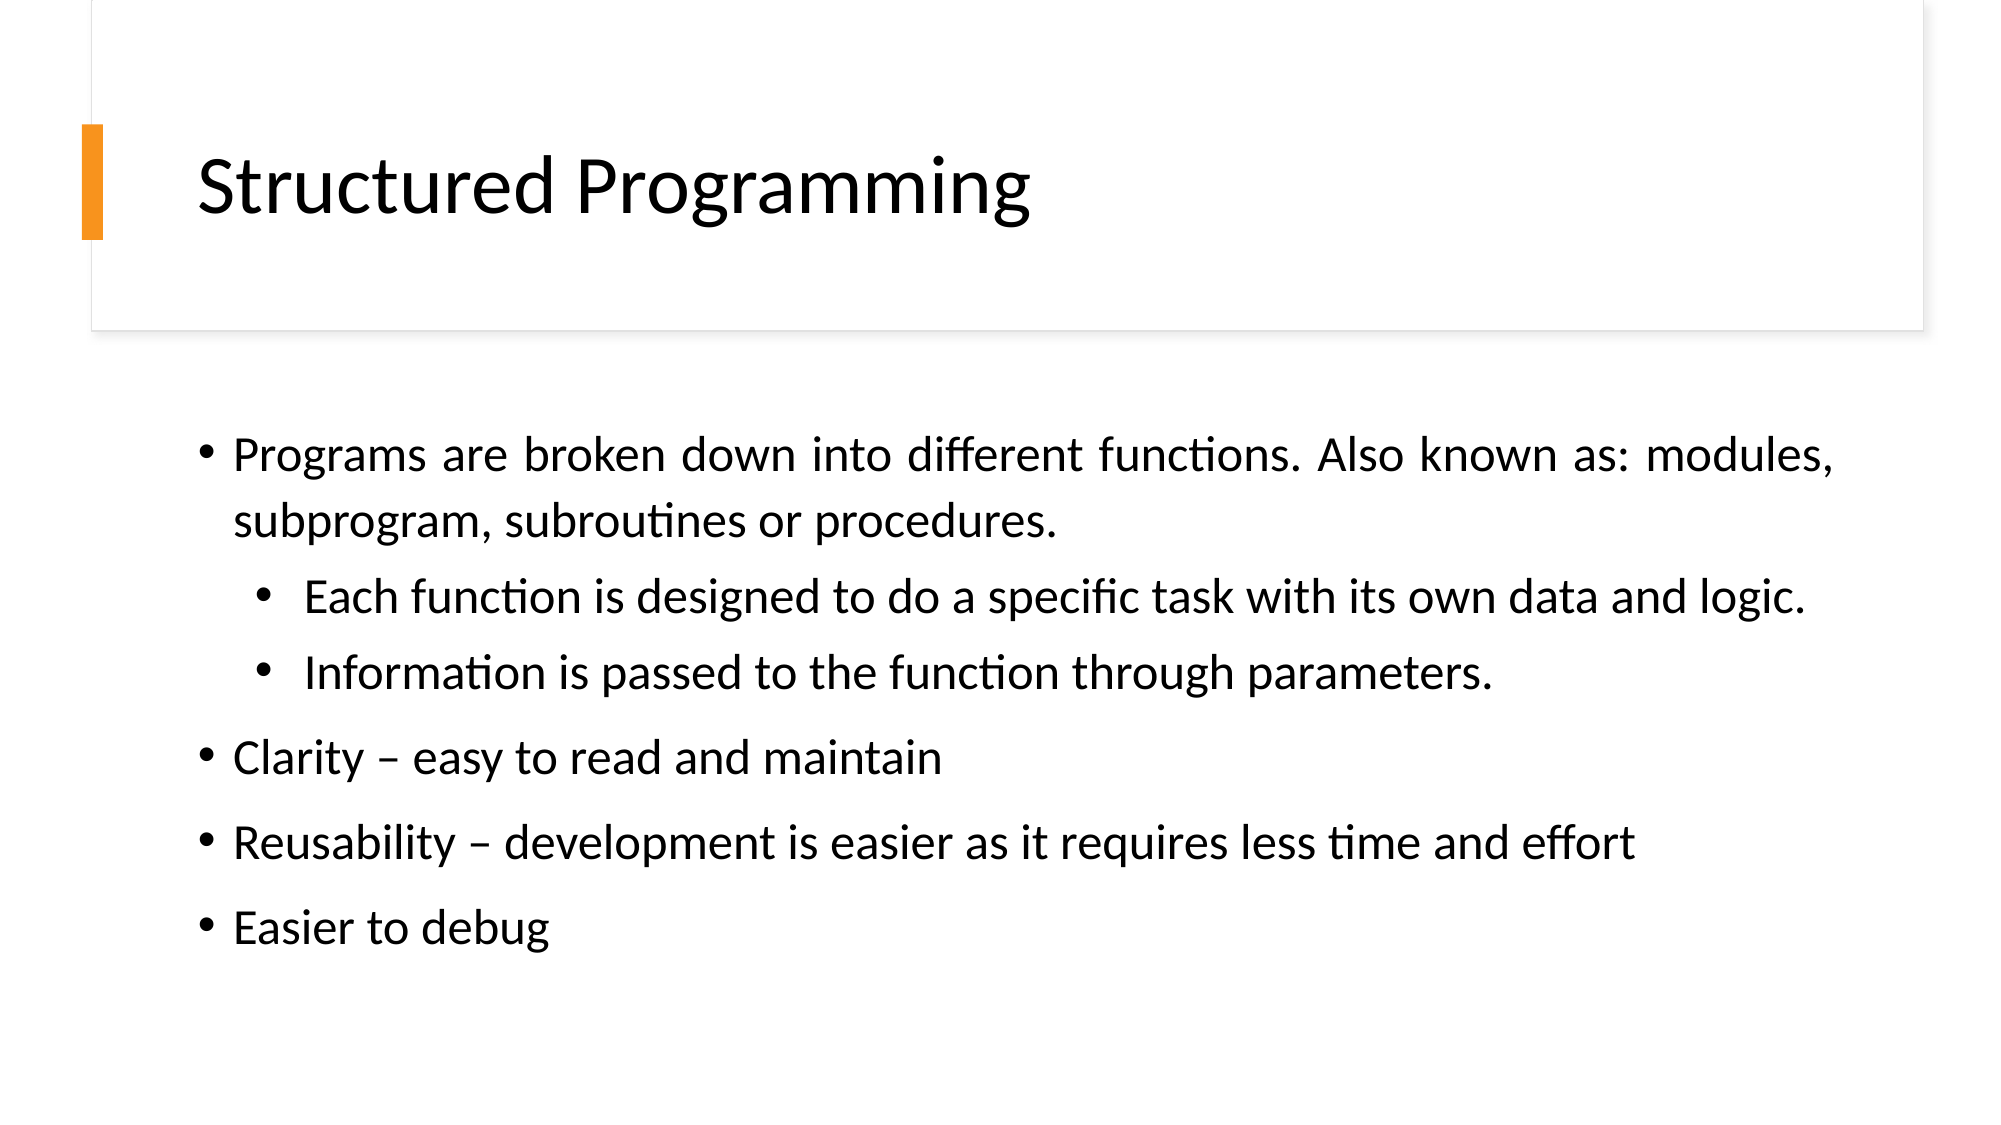

# Structured Programming

Programs are broken down into different functions. Also known as: modules, subprogram, subroutines or procedures.
Each function is designed to do a specific task with its own data and logic.
Information is passed to the function through parameters.
Clarity – easy to read and maintain
Reusability – development is easier as it requires less time and effort
Easier to debug